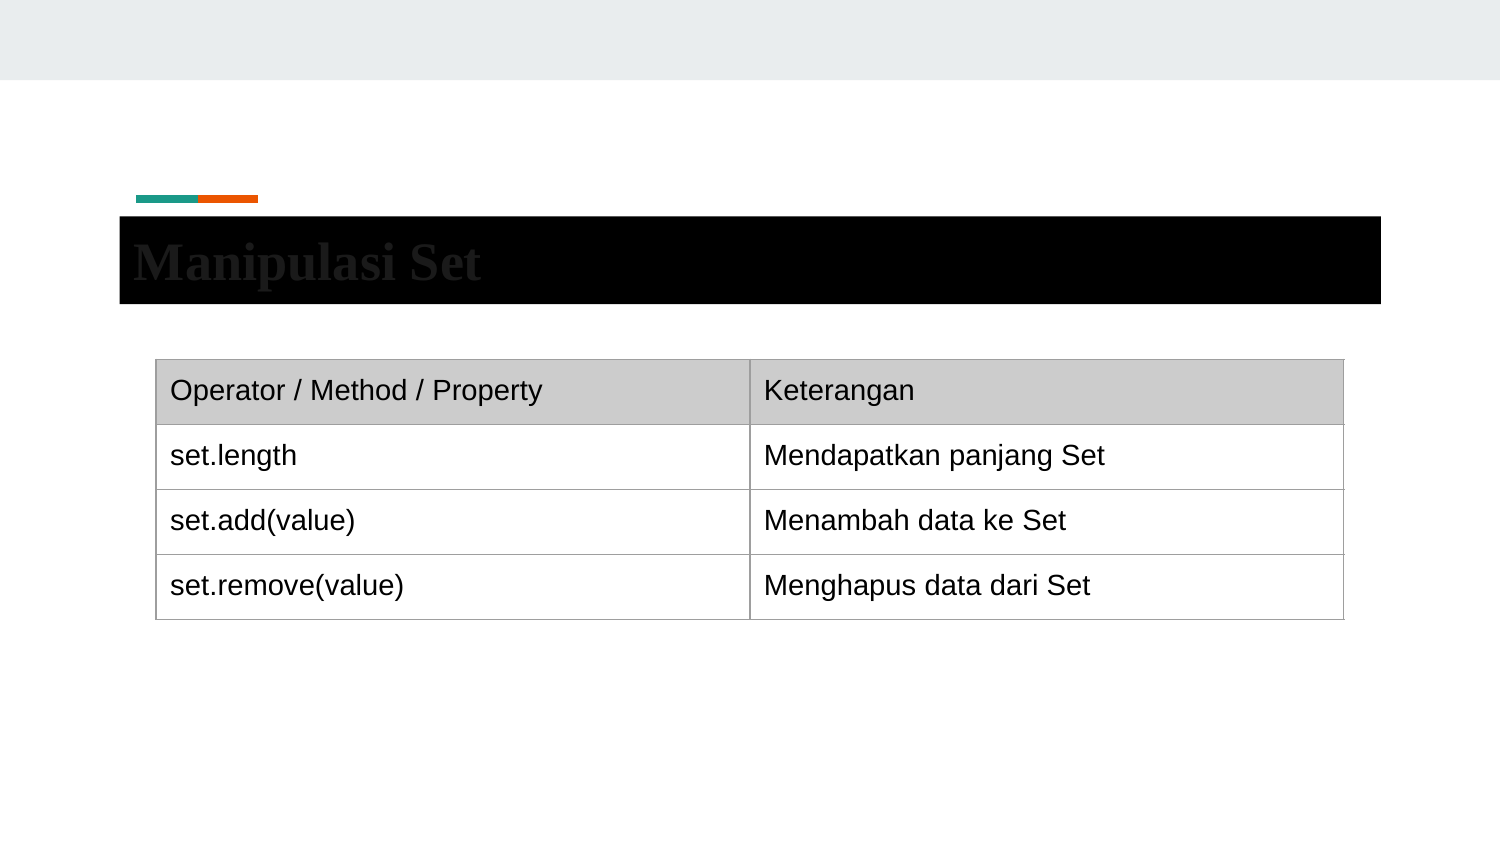

Manipulasi Set

Operator / Method / Property

Keterangan

set.length

Mendapatkan panjang Set

set.add(value)

Menambah data ke Set

set.remove(value)

Menghapus data dari Set